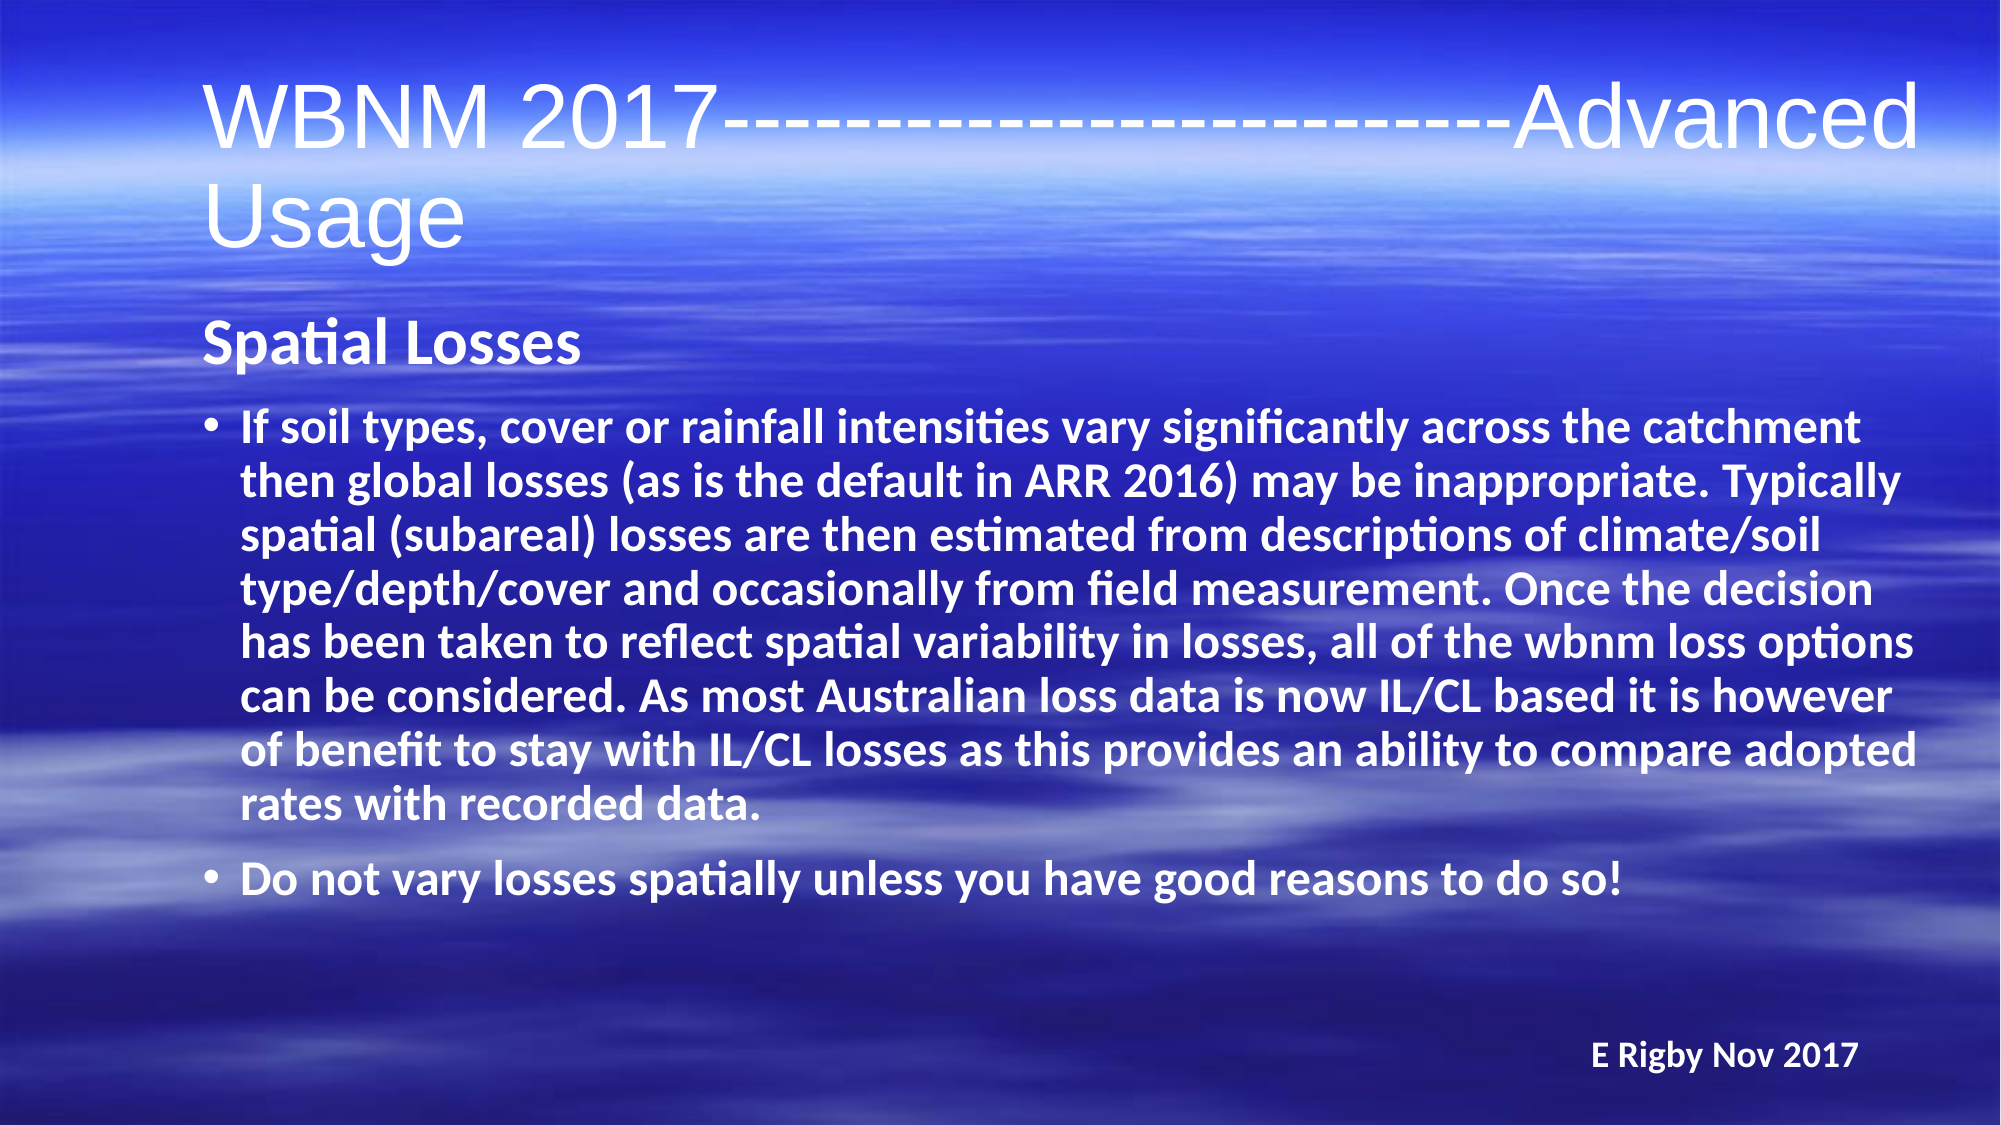

WBNM 2017--------------------------Advanced Usage
Spatial Losses
If soil types, cover or rainfall intensities vary significantly across the catchment then global losses (as is the default in ARR 2016) may be inappropriate. Typically spatial (subareal) losses are then estimated from descriptions of climate/soil type/depth/cover and occasionally from field measurement. Once the decision has been taken to reflect spatial variability in losses, all of the wbnm loss options can be considered. As most Australian loss data is now IL/CL based it is however of benefit to stay with IL/CL losses as this provides an ability to compare adopted rates with recorded data.
Do not vary losses spatially unless you have good reasons to do so!
E Rigby Nov 2017